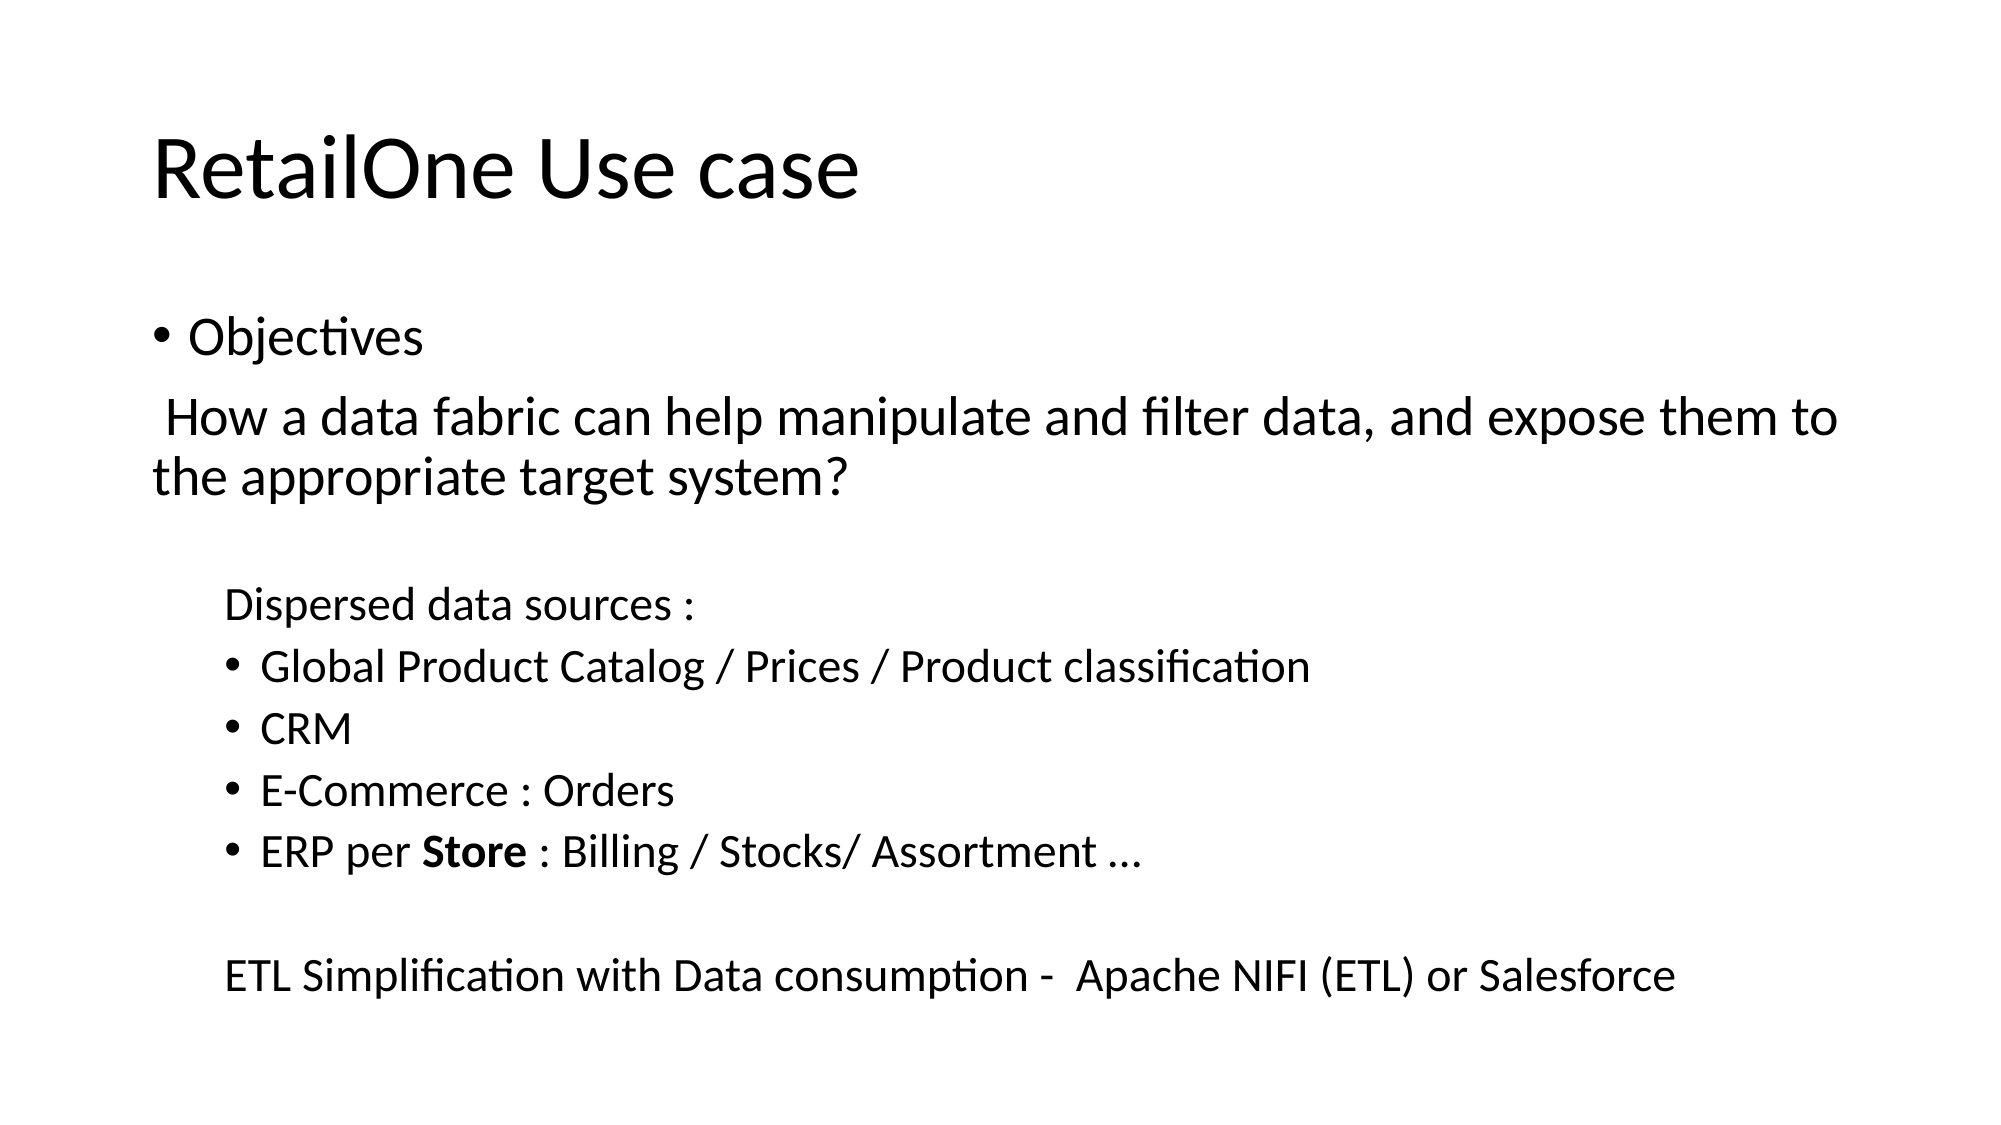

# RetailOne Use case
Objectives
 How a data fabric can help manipulate and filter data, and expose them to the appropriate target system?

Dispersed data sources :
Global Product Catalog / Prices / Product classification
CRM
E-Commerce : Orders
ERP per Store : Billing / Stocks/ Assortment …

ETL Simplification with Data consumption -  Apache NIFI (ETL) or Salesforce